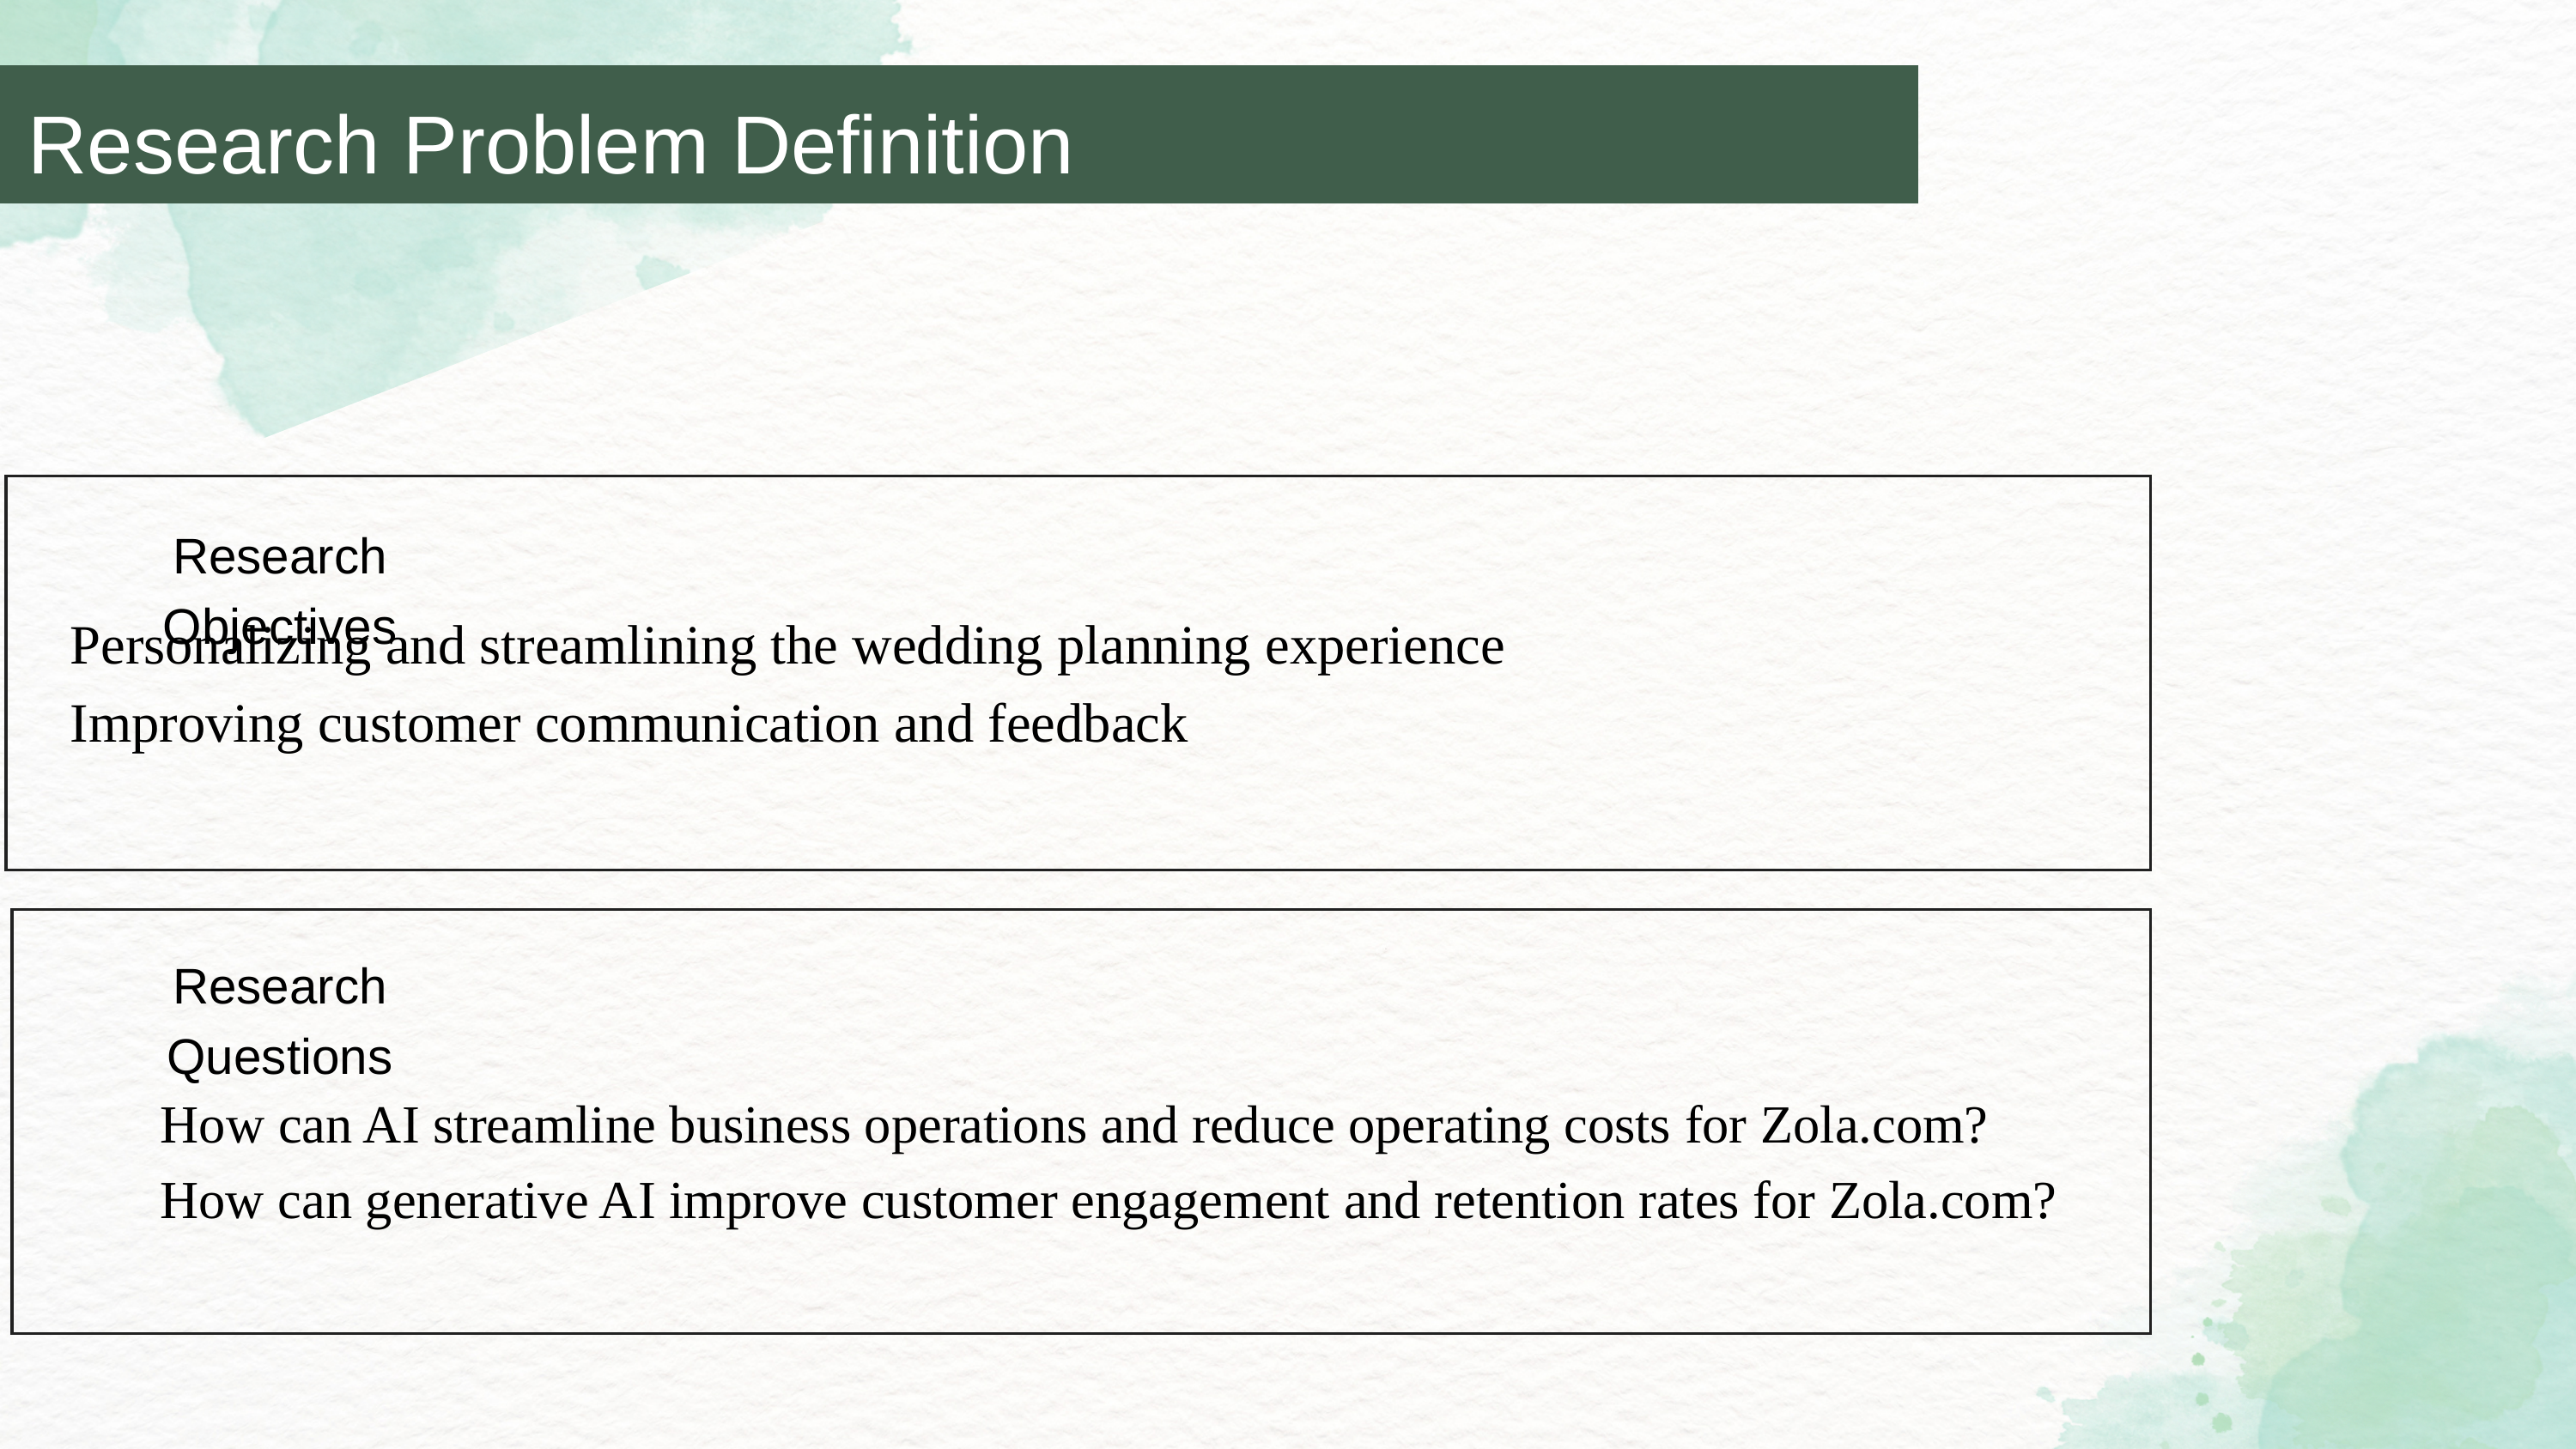

Research Problem Definition

Research Objectives
Personalizing and streamlining the wedding planning experience
Improving customer communication and feedback

Research Questions

How can AI streamline business operations and reduce operating costs for Zola.com?
     How can generative AI improve customer engagement and retention rates for Zola.com?